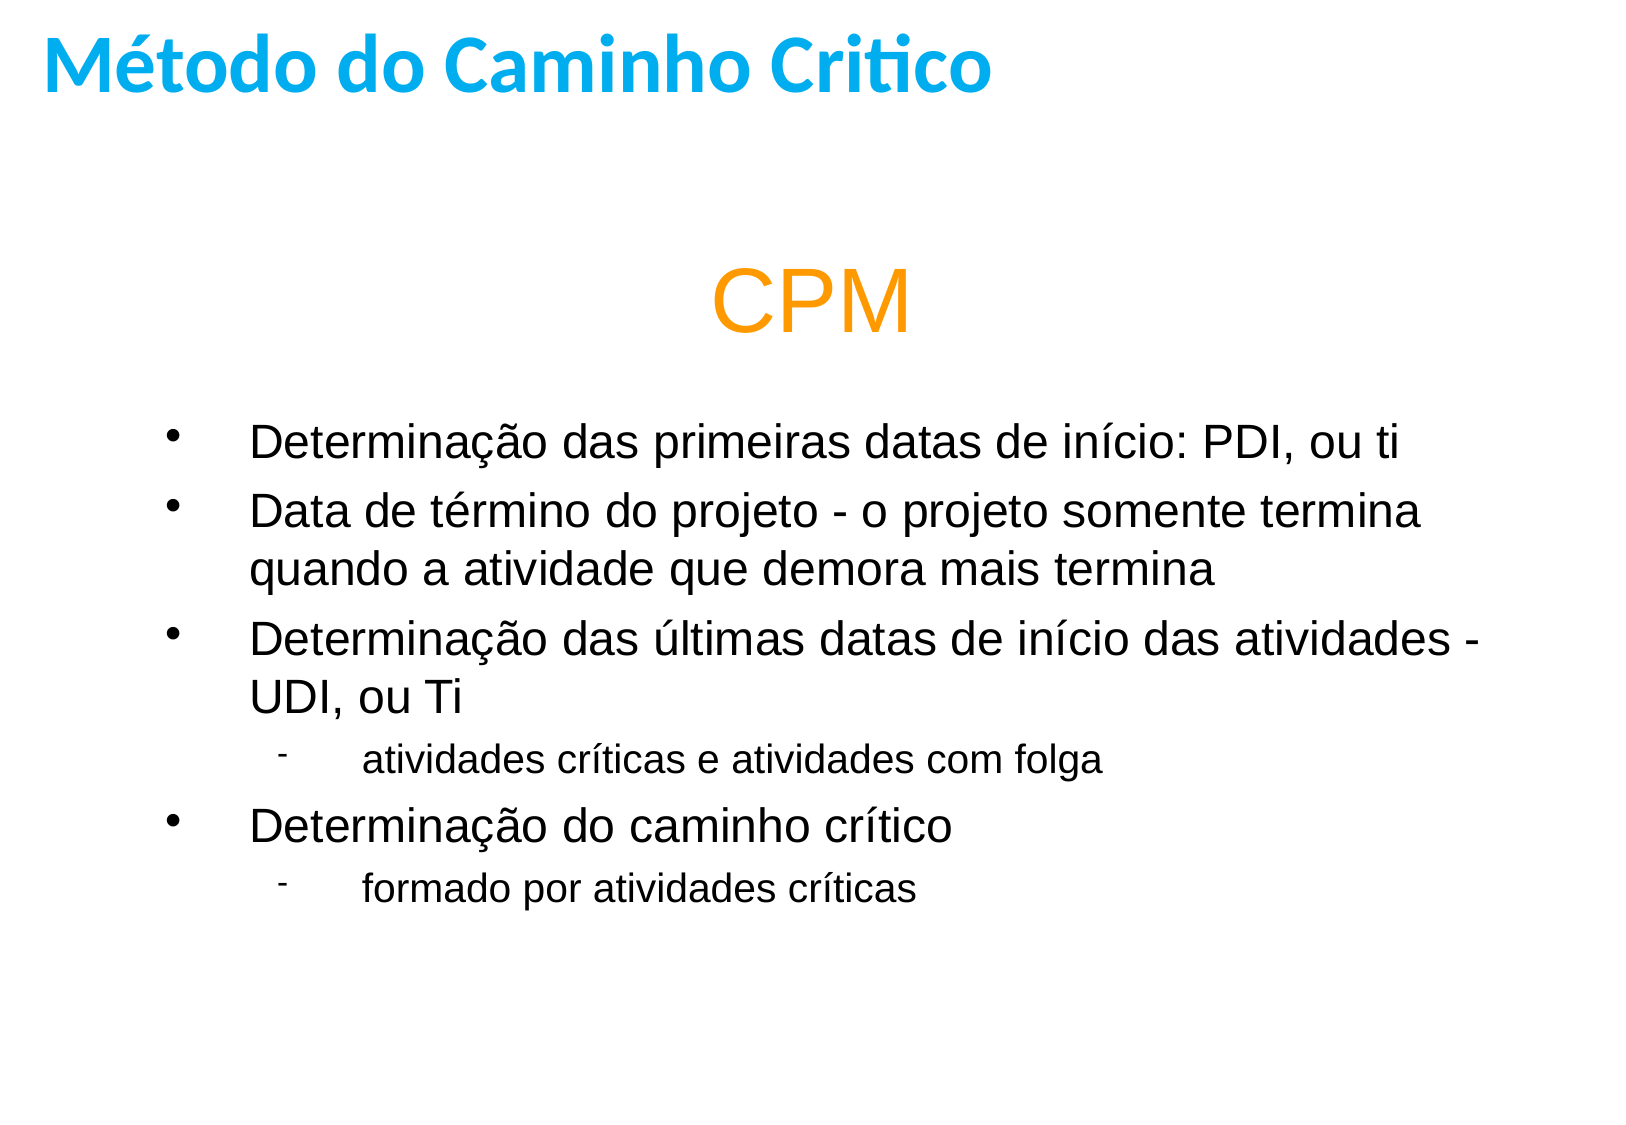

Método do Caminho Critico
CPM
Determinação das primeiras datas de início: PDI, ou ti
Data de término do projeto - o projeto somente termina quando a atividade que demora mais termina
Determinação das últimas datas de início das atividades - UDI, ou Ti
atividades críticas e atividades com folga
Determinação do caminho crítico
formado por atividades críticas